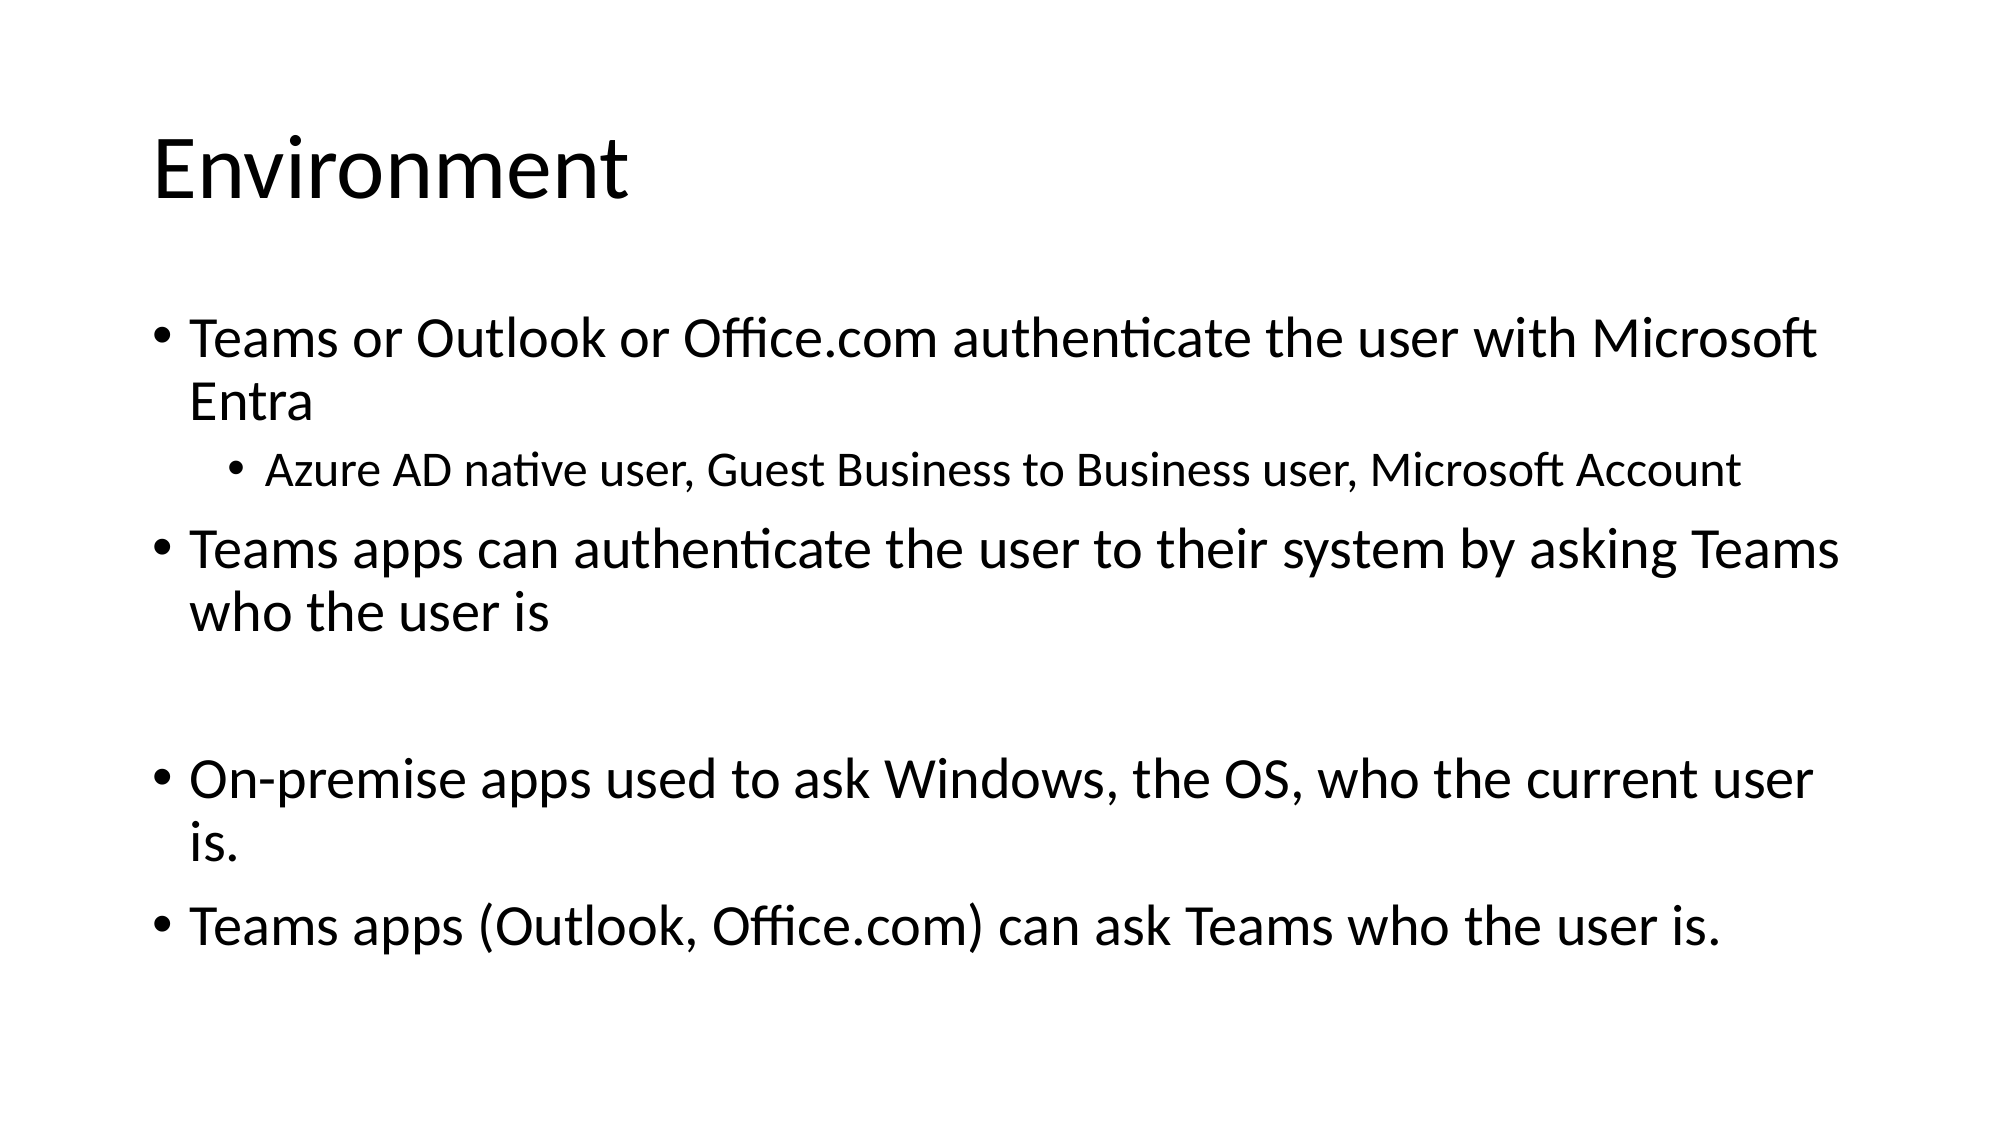

# Environment
Teams or Outlook or Office.com authenticate the user with Microsoft Entra
Azure AD native user, Guest Business to Business user, Microsoft Account
Teams apps can authenticate the user to their system by asking Teams who the user is

On-premise apps used to ask Windows, the OS, who the current user is.
Teams apps (Outlook, Office.com) can ask Teams who the user is.